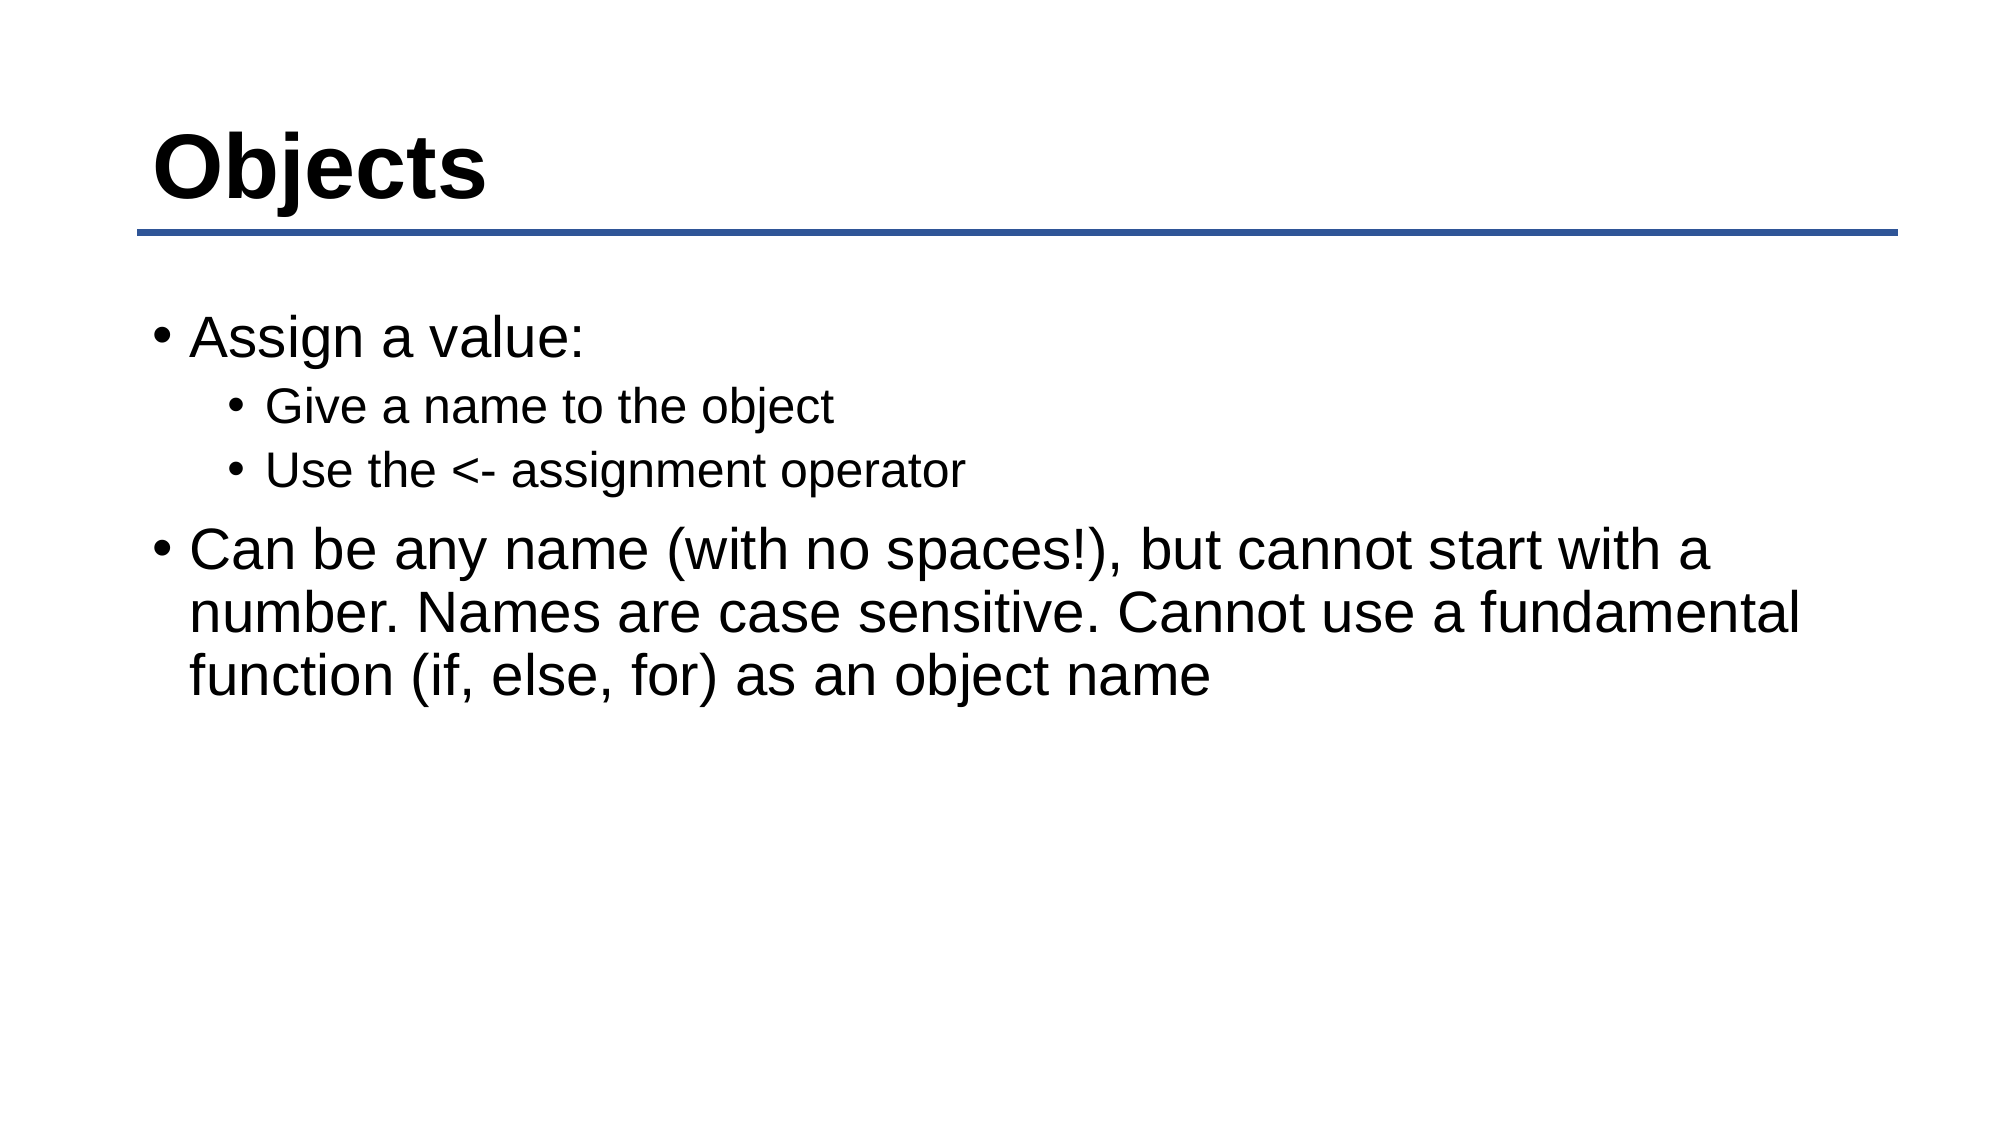

# Objects
Assign a value:
Give a name to the object
Use the <- assignment operator
Can be any name (with no spaces!), but cannot start with a number. Names are case sensitive. Cannot use a fundamental function (if, else, for) as an object name